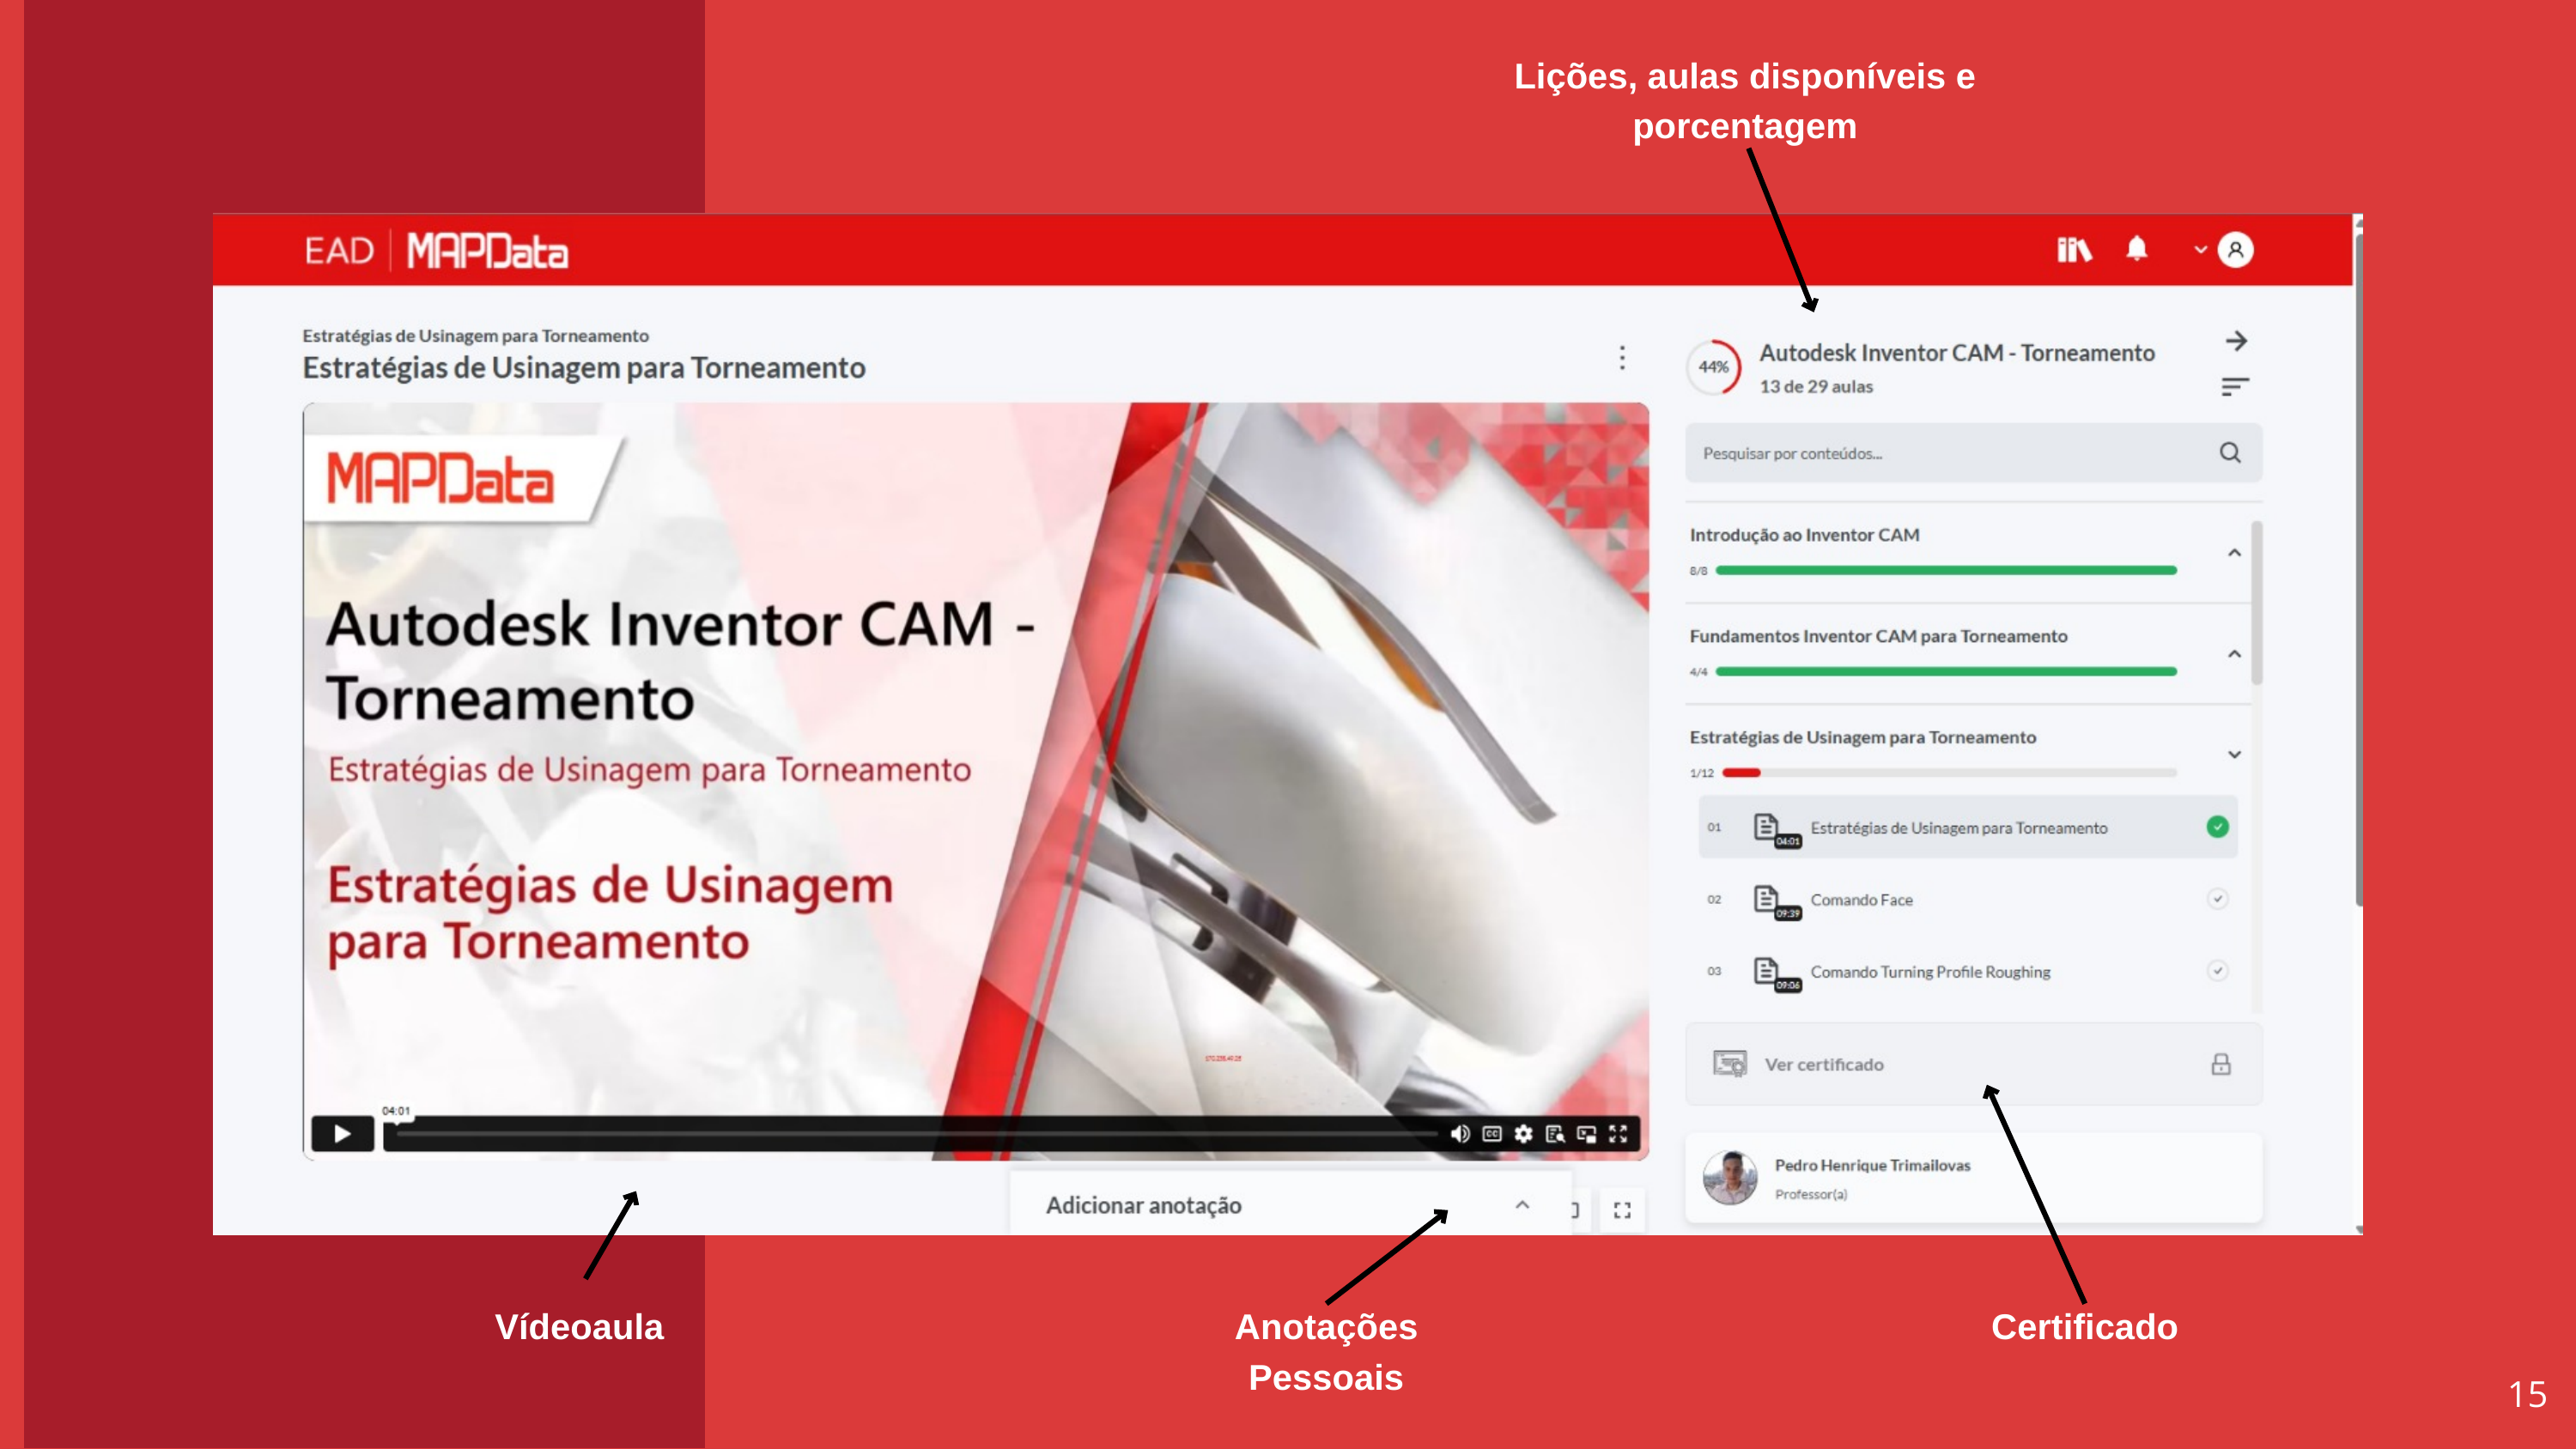

Lições, aulas disponíveis e porcentagem

Vídeoaula
Anotações Pessoais
Certificado
15